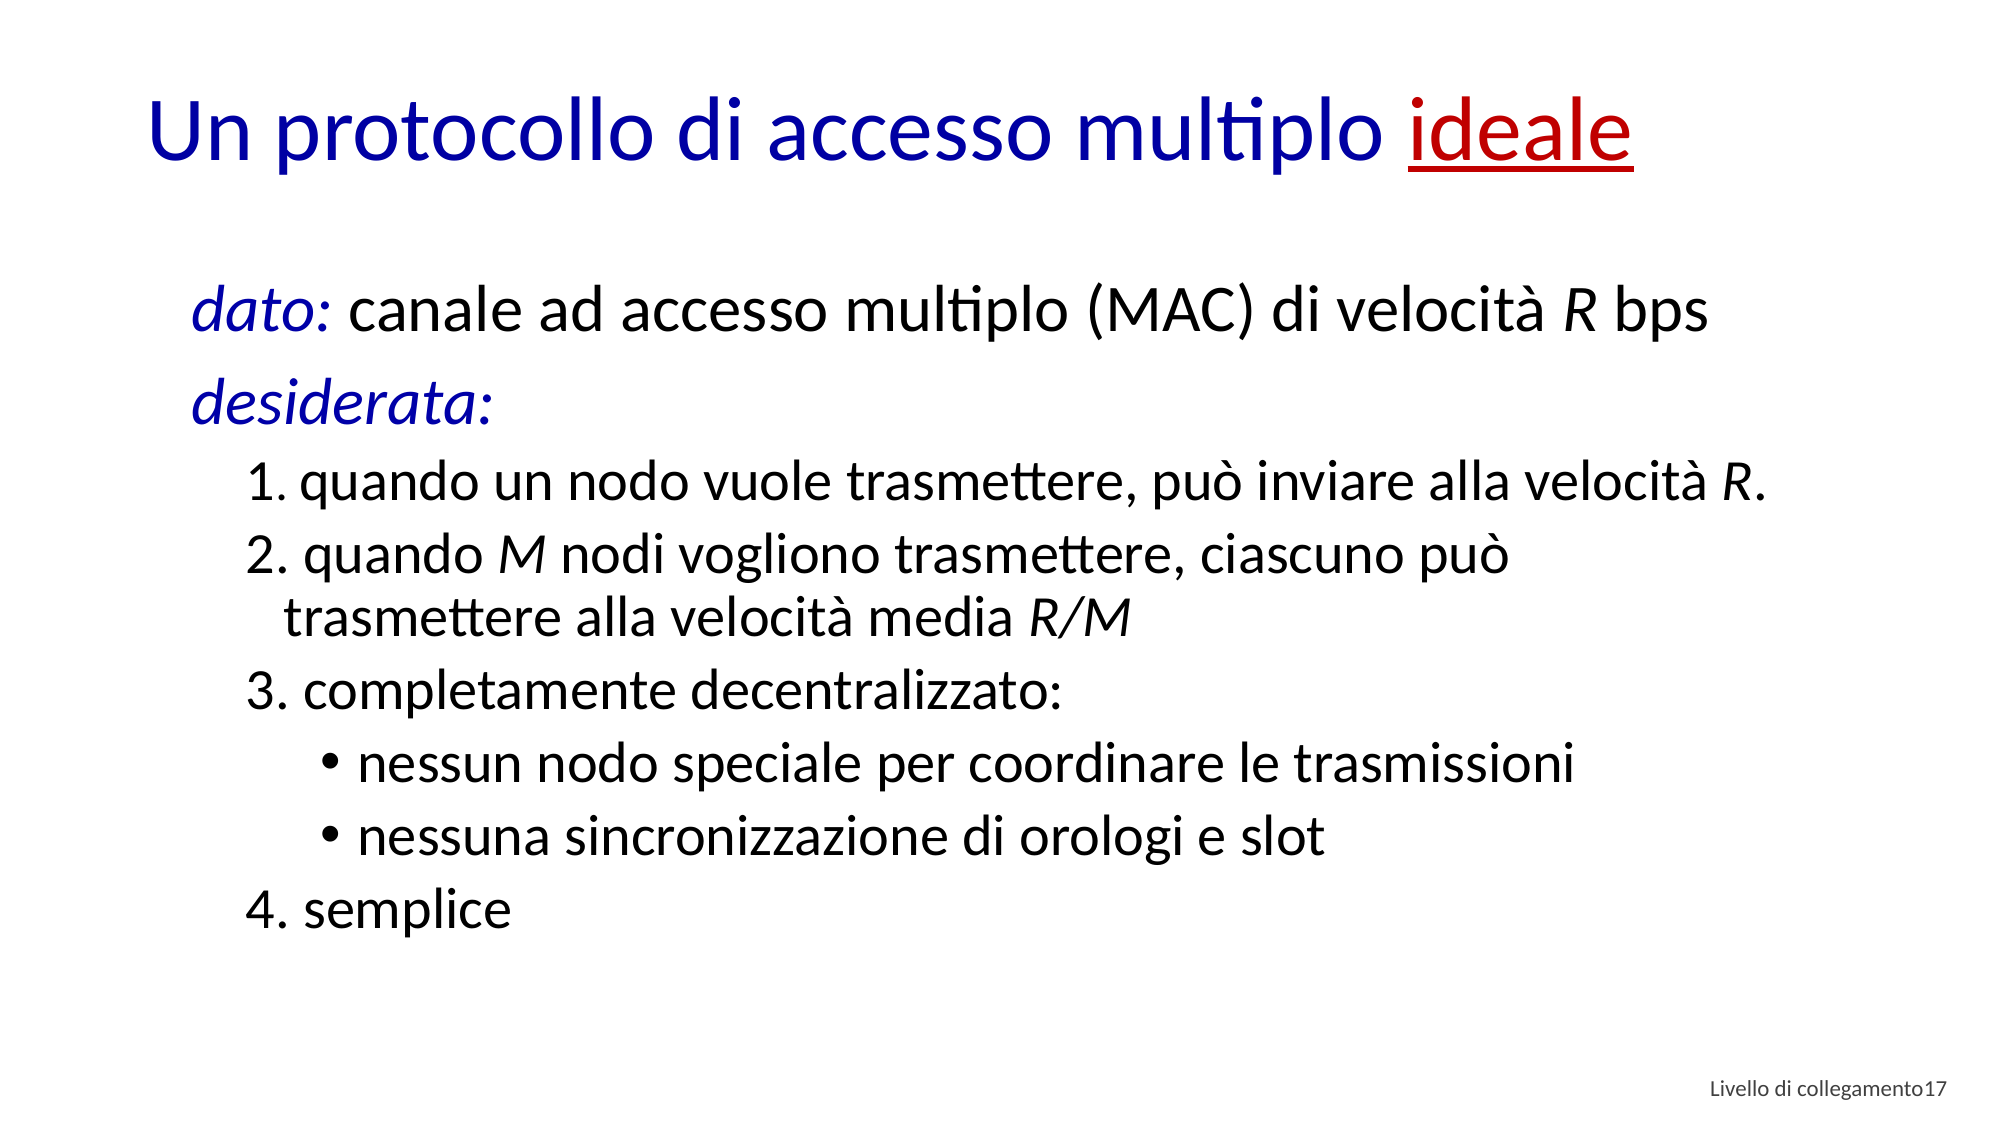

# Un protocollo di accesso multiplo ideale
dato: canale ad accesso multiplo (MAC) di velocità R bps
desiderata:
1. quando un nodo vuole trasmettere, può inviare alla velocità R.
2. quando M nodi vogliono trasmettere, ciascuno può trasmettere alla velocità media R/M
3. completamente decentralizzato:
nessun nodo speciale per coordinare le trasmissioni
nessuna sincronizzazione di orologi e slot
4. semplice
Livello di collegamento17